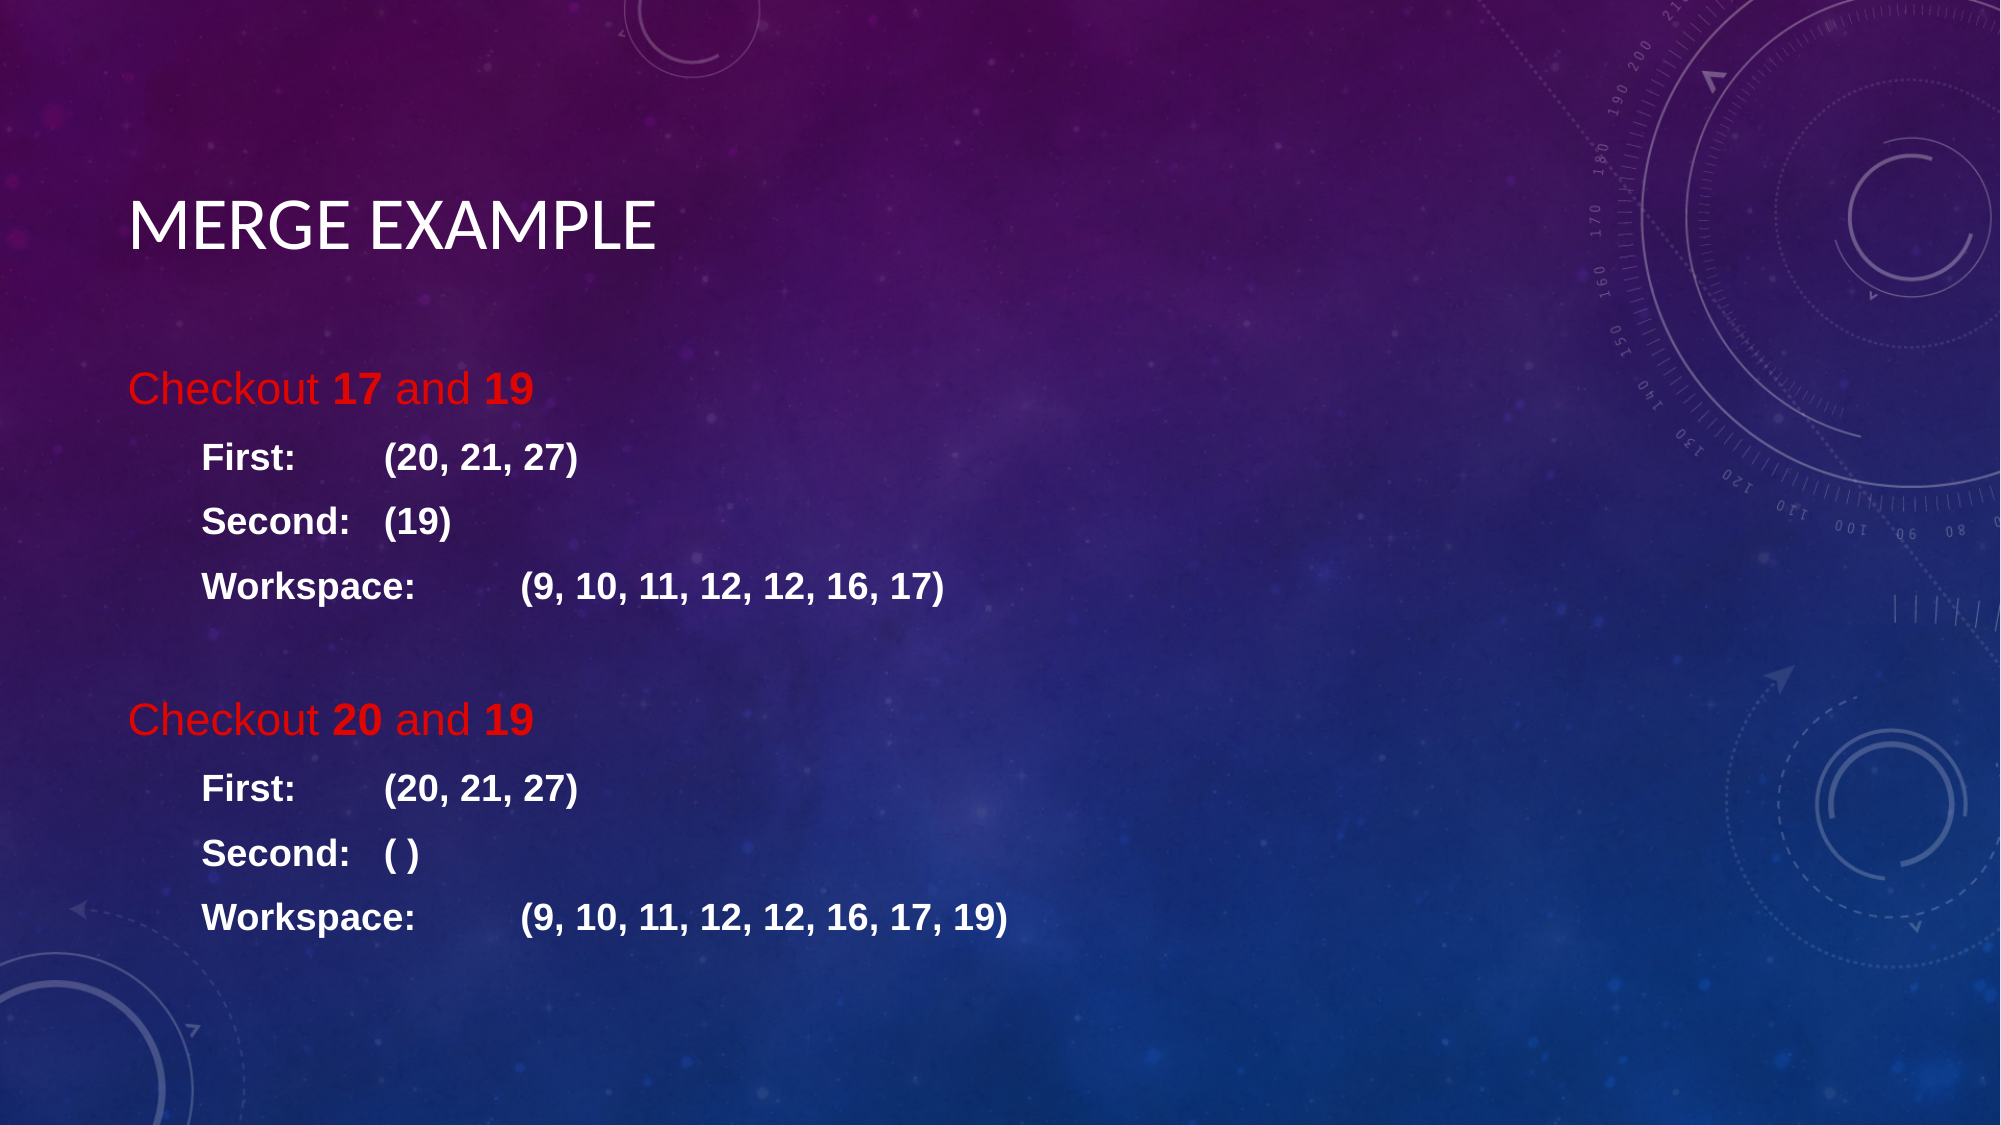

# Merge example
Checkout 17 and 19
First: 		(20, 21, 27)
Second: 		(19)
Workspace: 	(9, 10, 11, 12, 12, 16, 17)

Checkout 20 and 19
First: 		(20, 21, 27)
Second:		( )
Workspace: 	(9, 10, 11, 12, 12, 16, 17, 19)